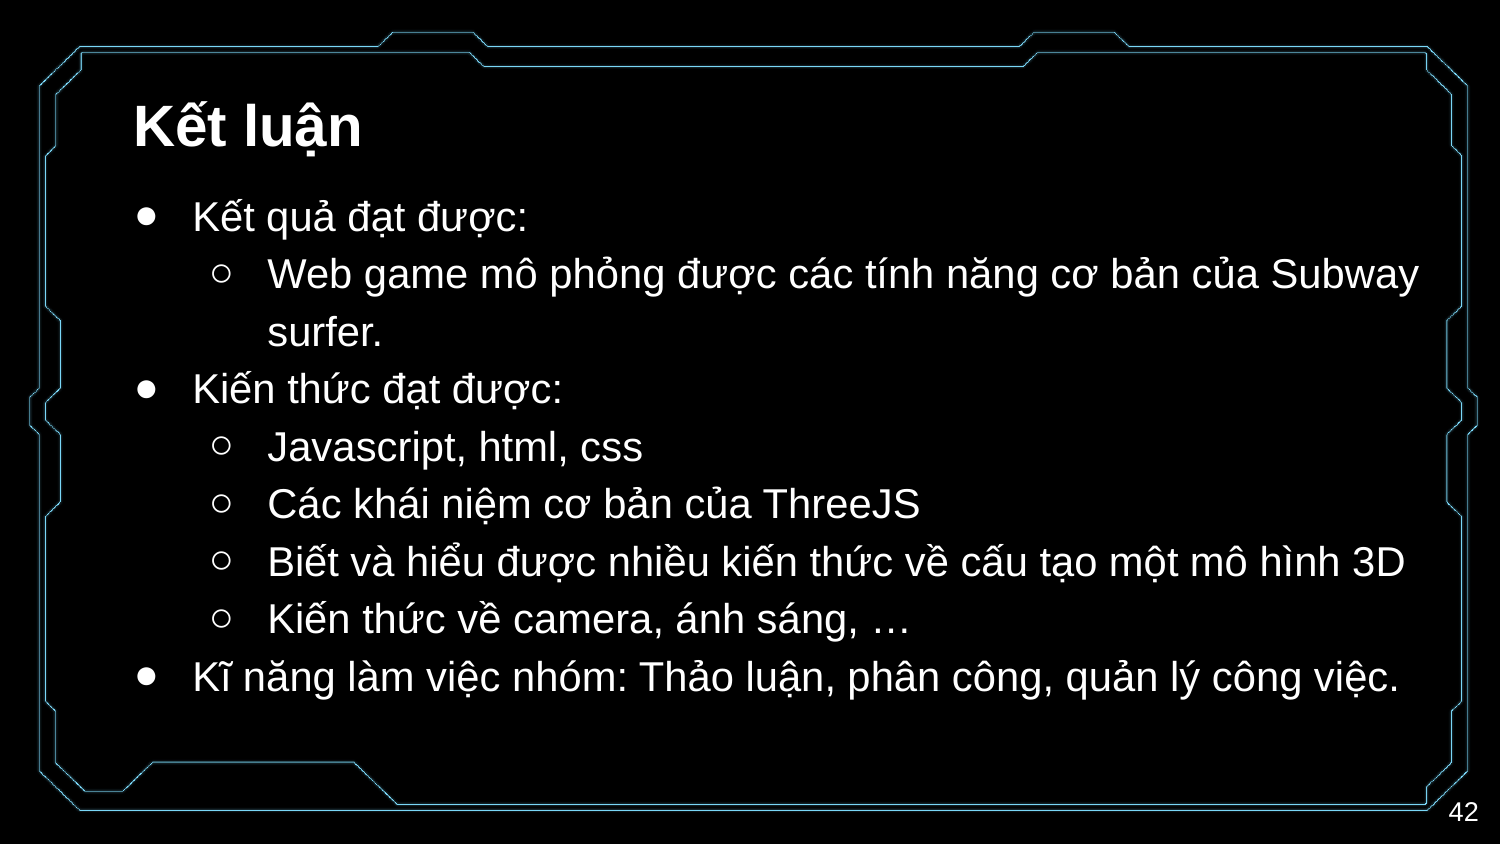

# Kết luận
Kết quả đạt được:
Web game mô phỏng được các tính năng cơ bản của Subway surfer.
Kiến thức đạt được:
Javascript, html, css
Các khái niệm cơ bản của ThreeJS
Biết và hiểu được nhiều kiến thức về cấu tạo một mô hình 3D
Kiến thức về camera, ánh sáng, …
Kĩ năng làm việc nhóm: Thảo luận, phân công, quản lý công việc.

42